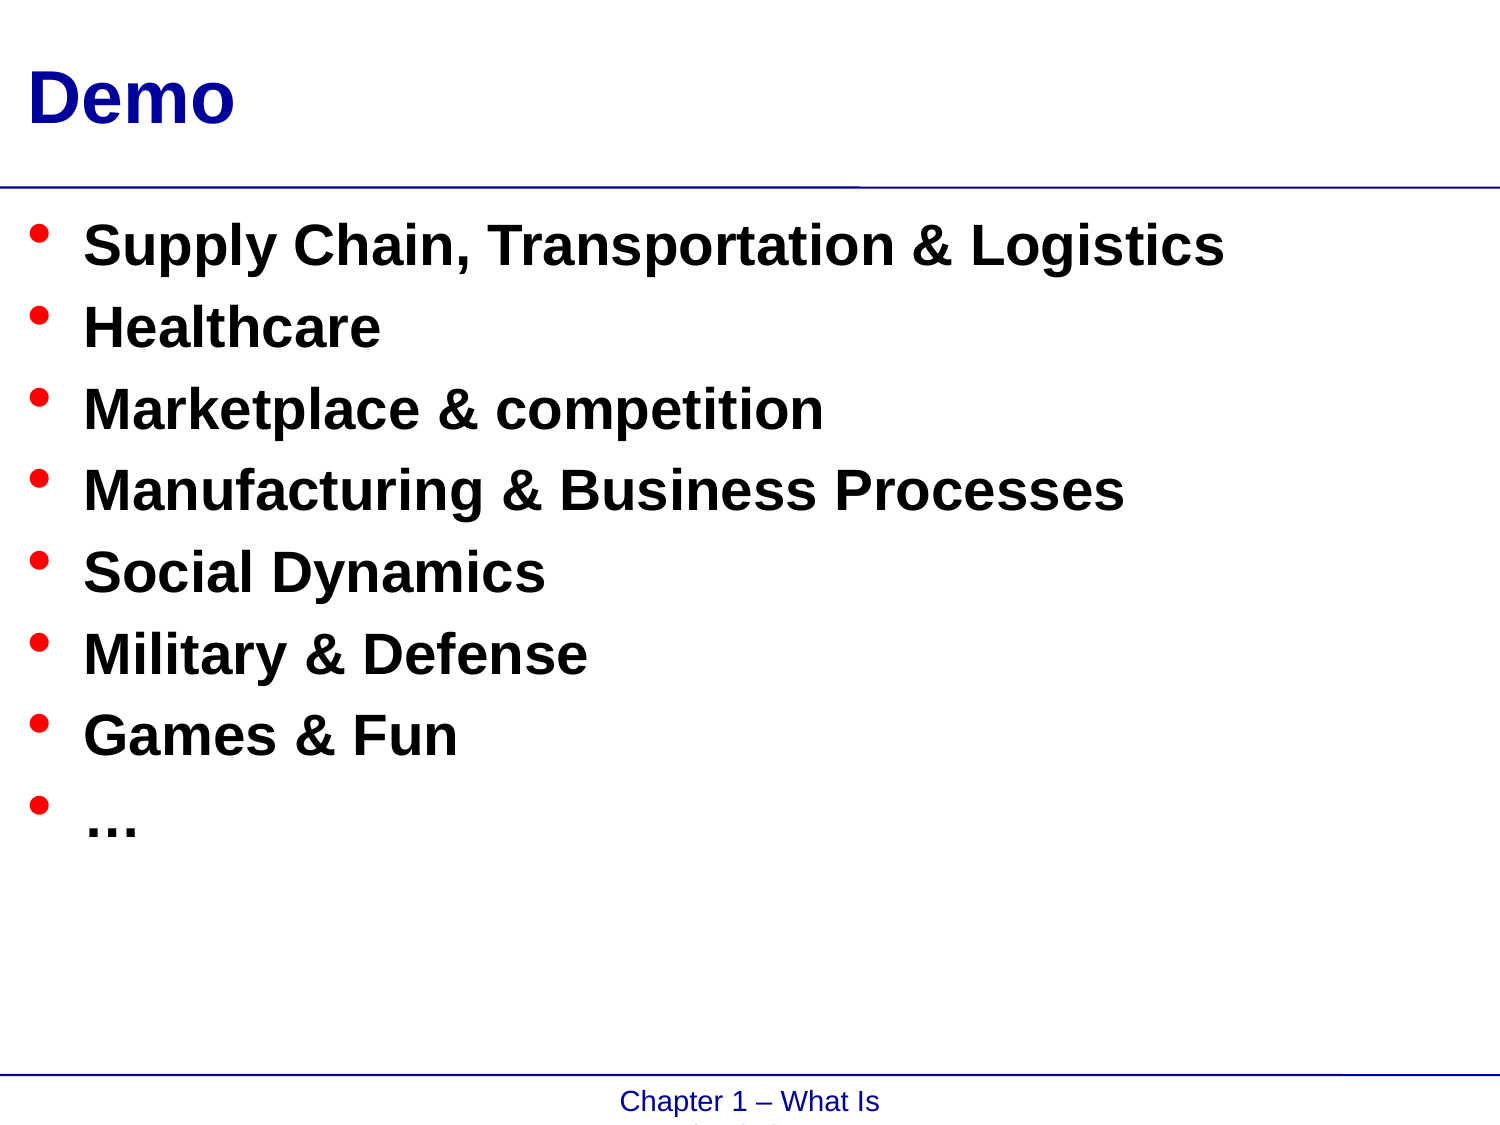

# Demo
Supply Chain, Transportation & Logistics
Healthcare
Marketplace & competition
Manufacturing & Business Processes
Social Dynamics
Military & Defense
Games & Fun
…

Chapter 1 – What Is Simulation?